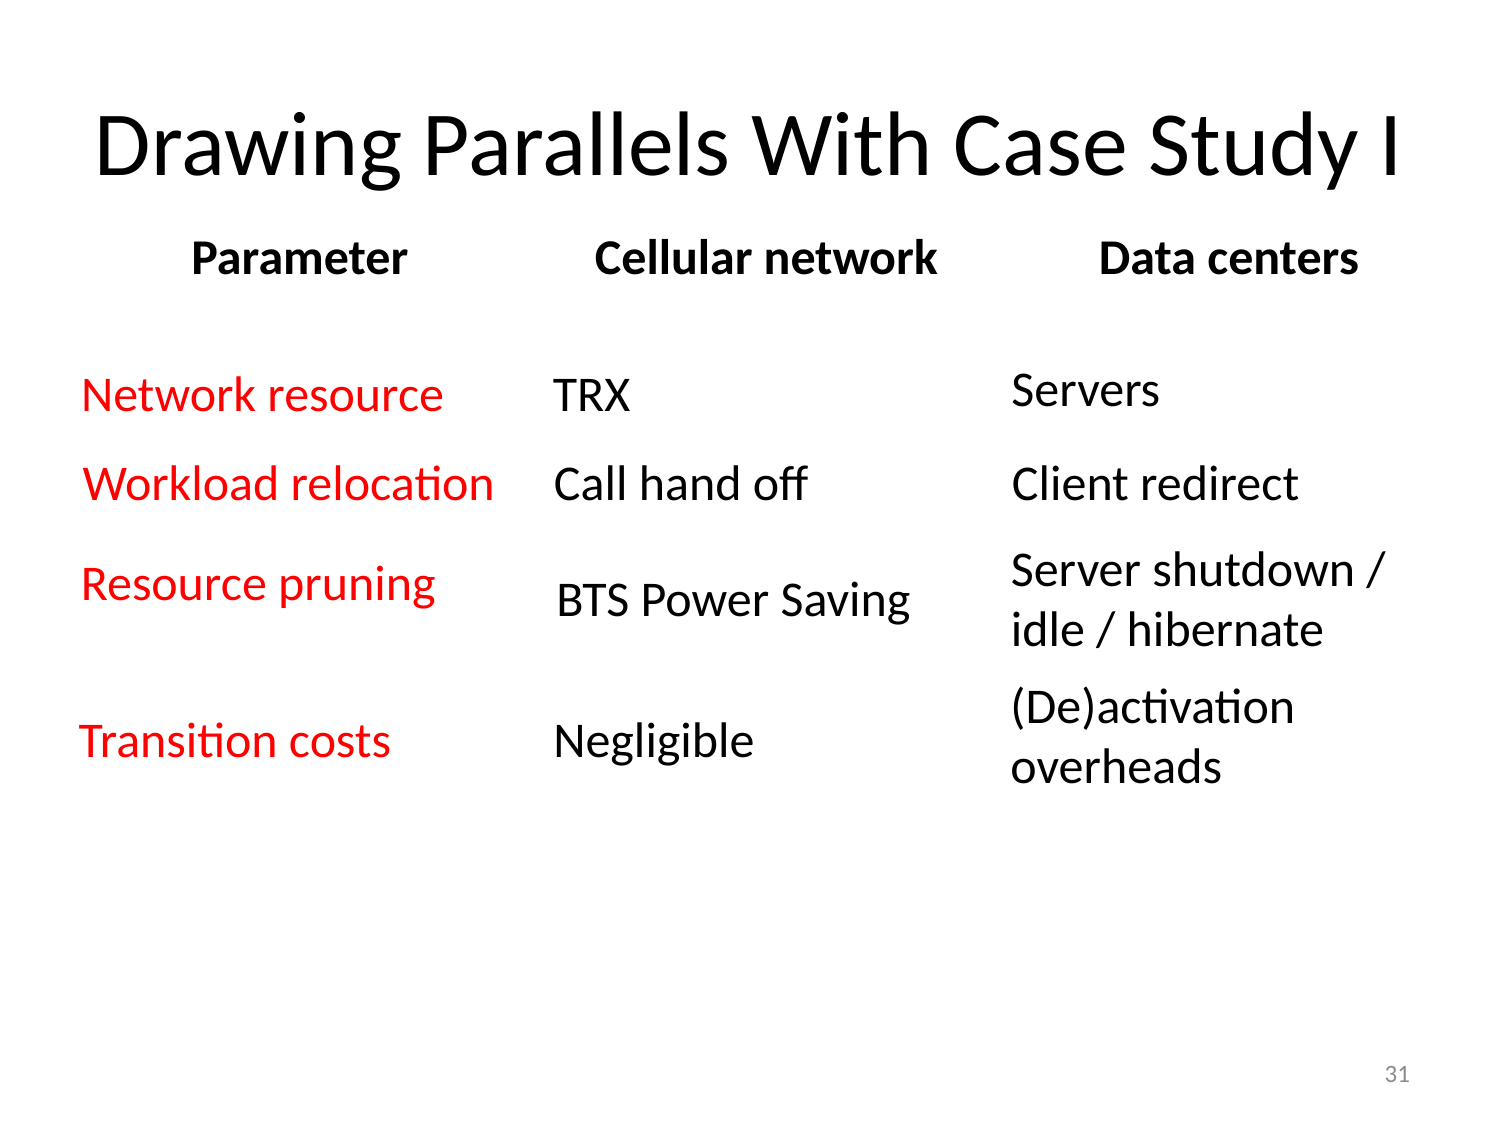

# Drawing Parallels With Case Study I
| Parameter | Cellular network | Data centers |
| --- | --- | --- |
|  |  |  |
|  |  |  |
|  |  |  |
|  |  |  |
Servers
Network resource
TRX
Workload relocation
Call hand off
Client redirect
Server shutdown / idle / hibernate
Resource pruning
BTS Power Saving
(De)activation overheads
Negligible
Transition costs
31